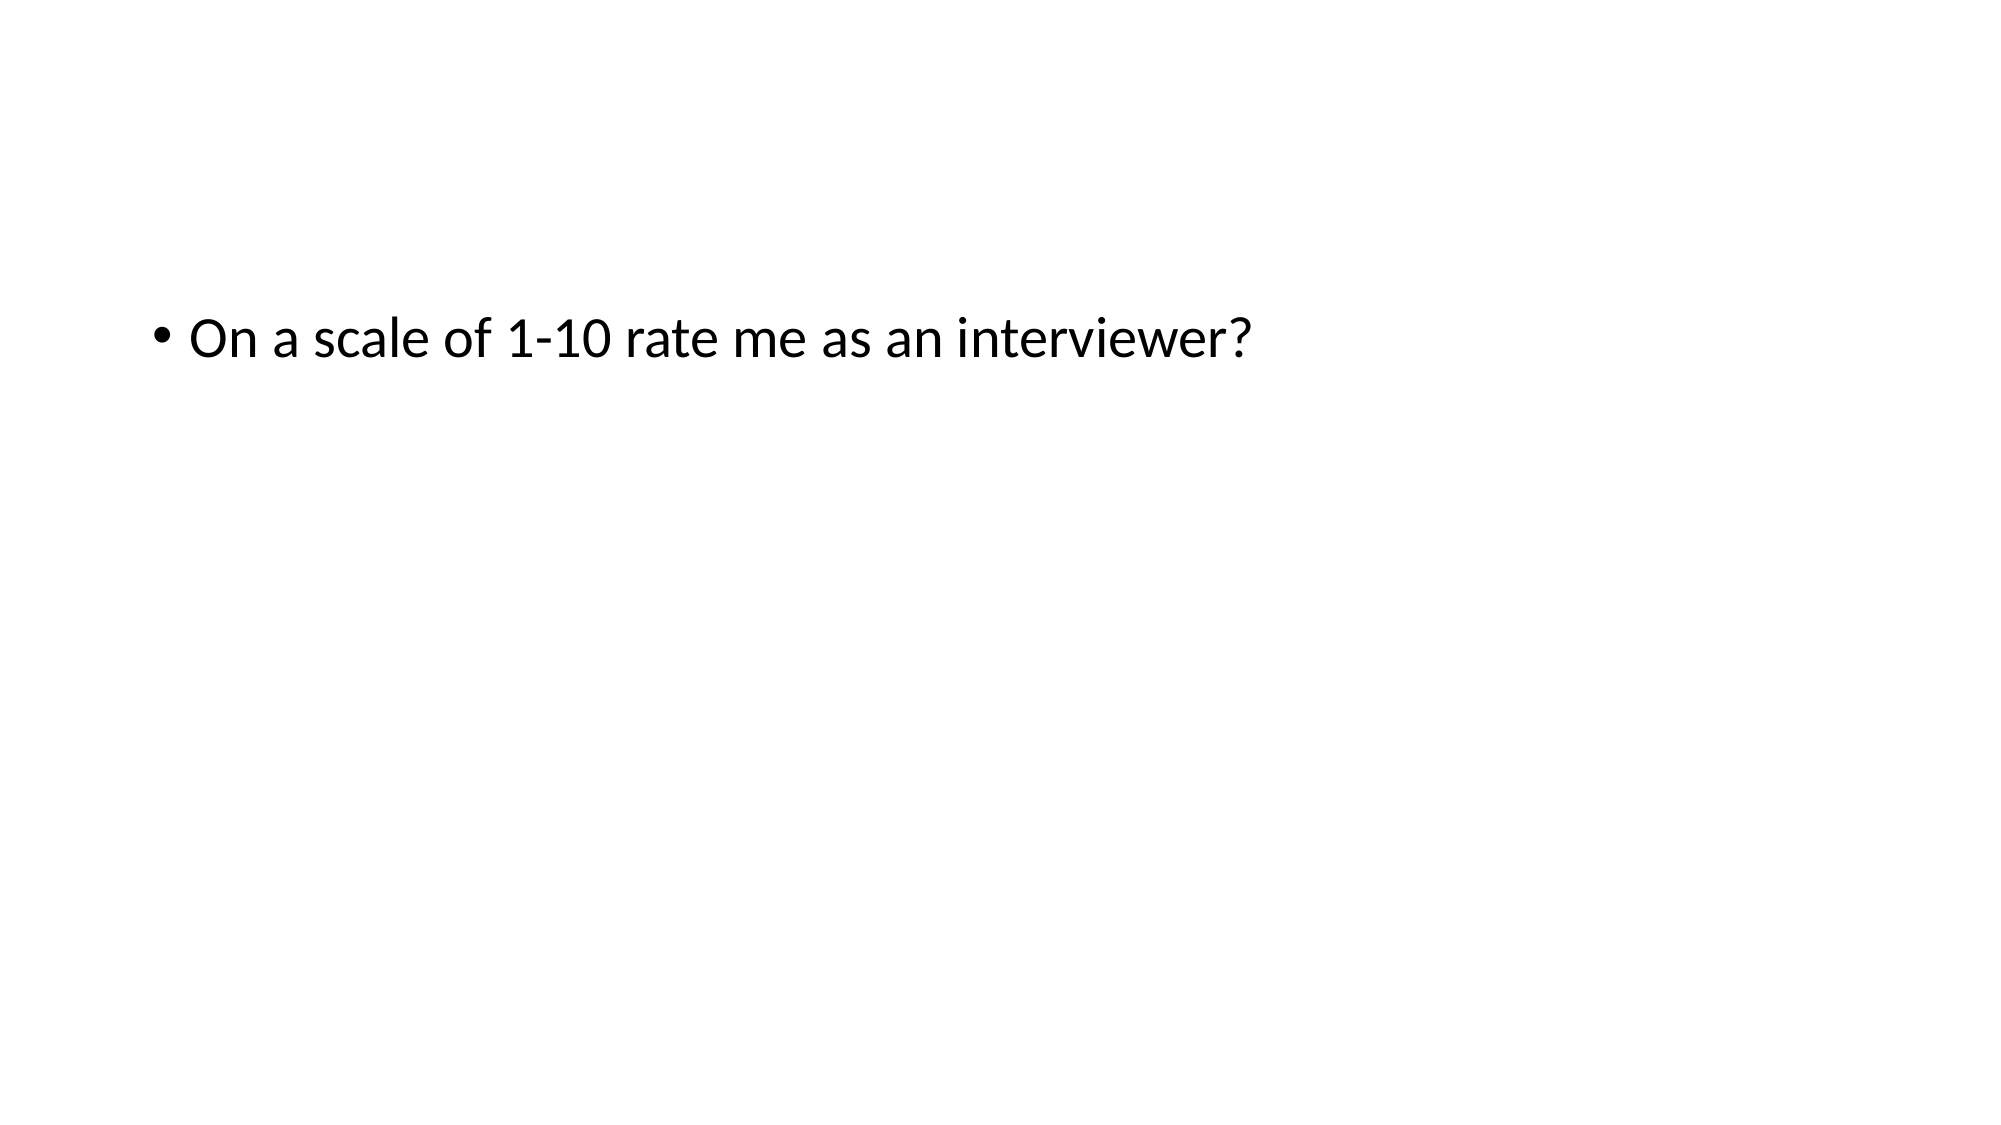

#
On a scale of 1-10 rate me as an interviewer?